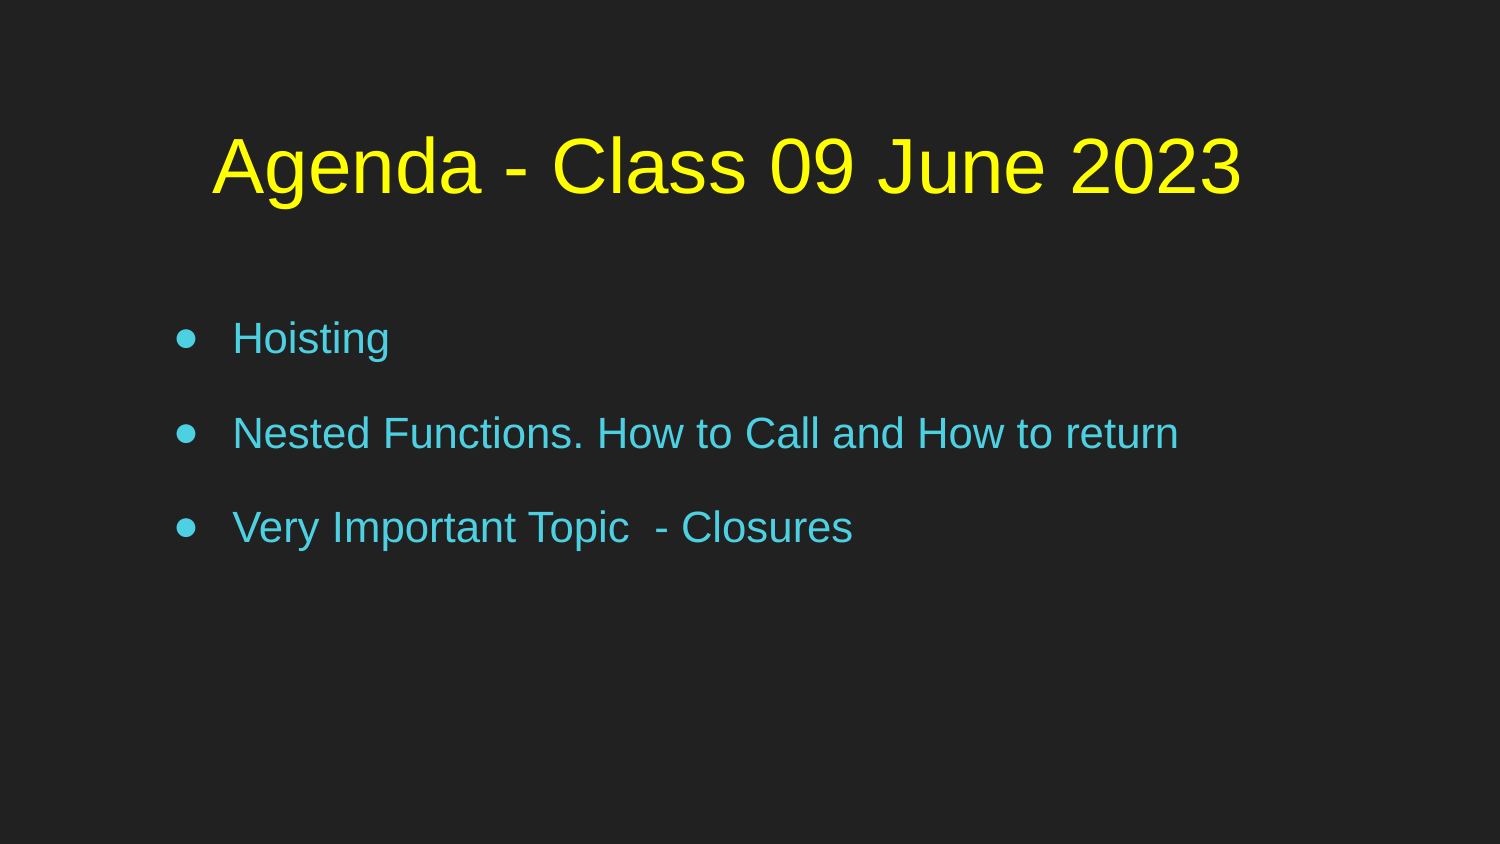

# Agenda - Class 09 June 2023

Hoisting

Nested Functions. How to Call and How to return

Very Important Topic  - Closures